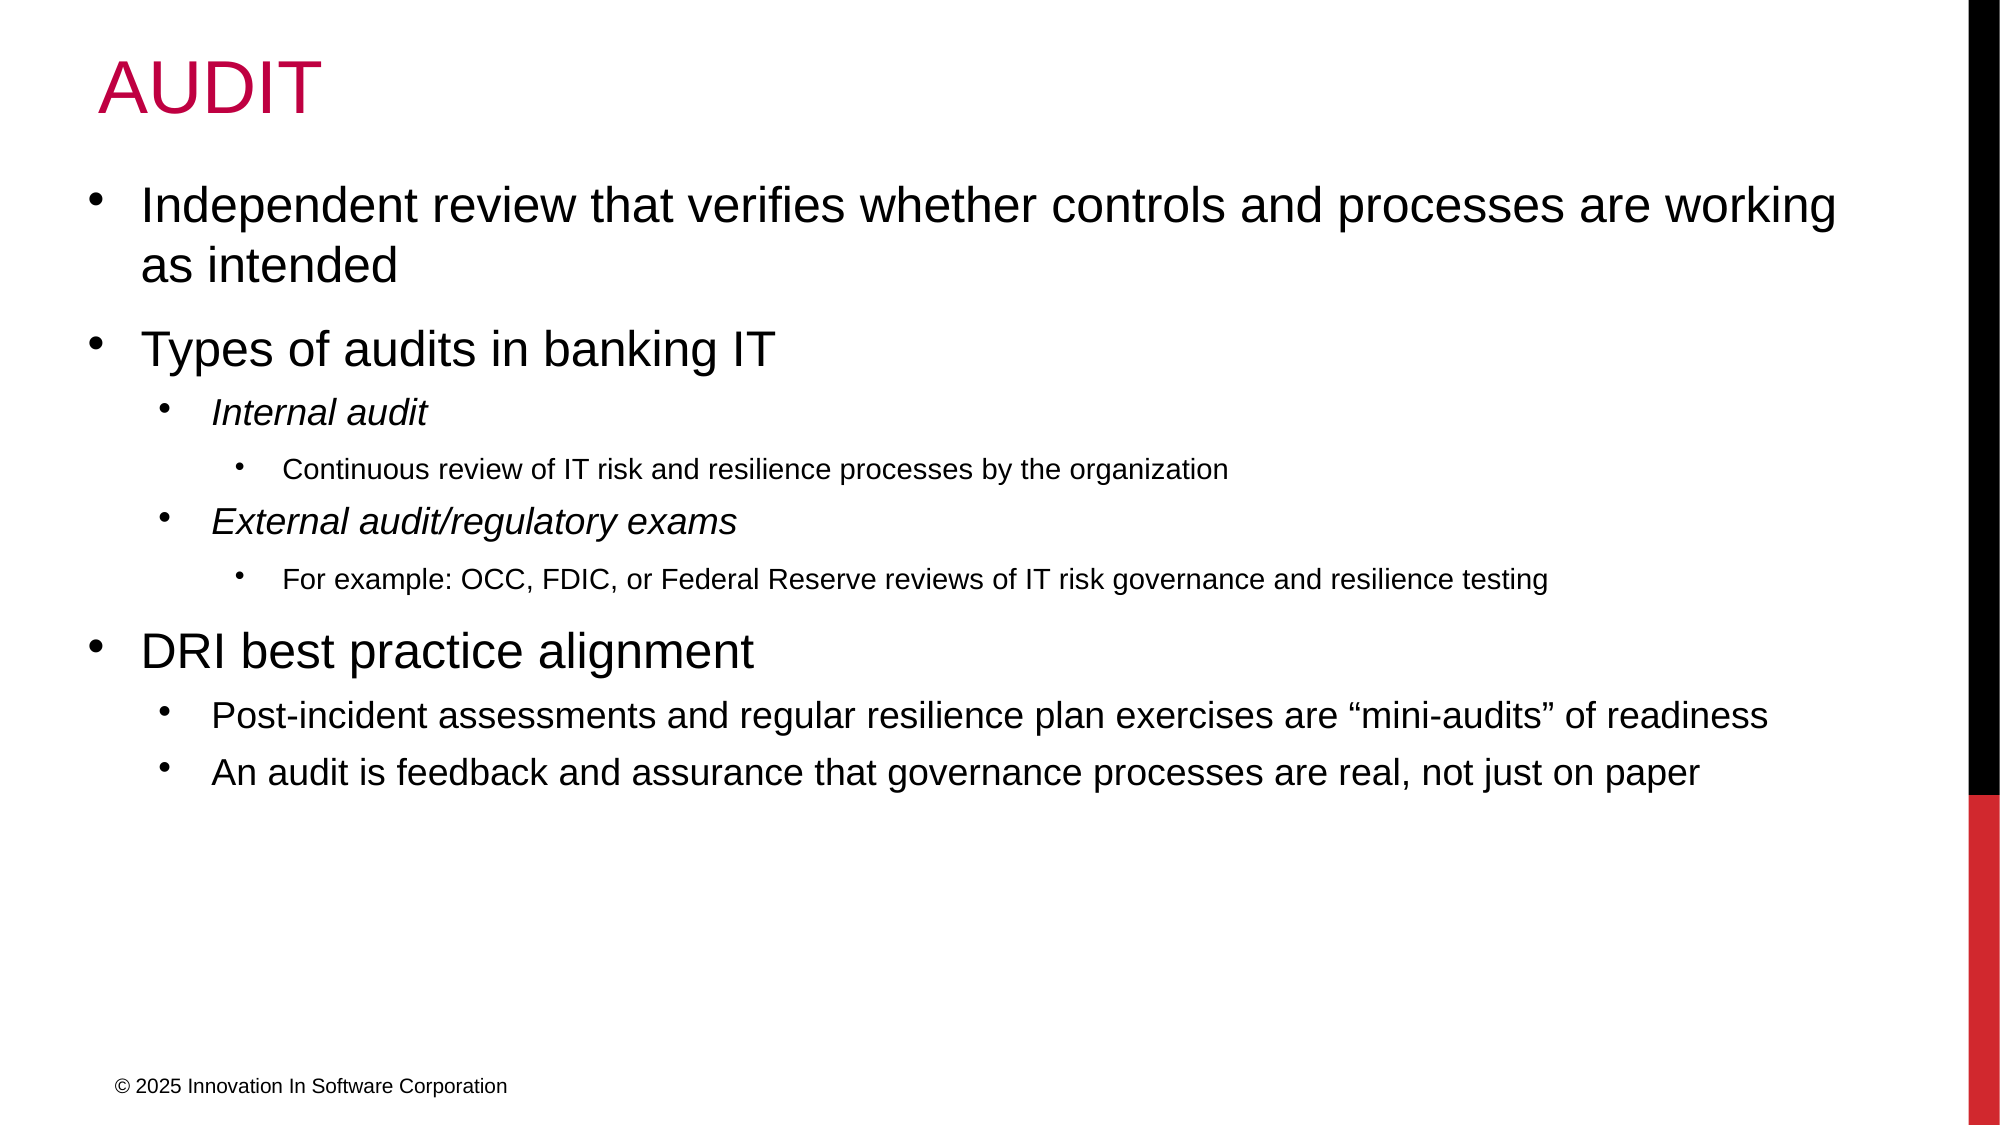

# Audit
Independent review that verifies whether controls and processes are working as intended
Types of audits in banking IT
Internal audit
Continuous review of IT risk and resilience processes by the organization
External audit/regulatory exams
For example: OCC, FDIC, or Federal Reserve reviews of IT risk governance and resilience testing
DRI best practice alignment
Post-incident assessments and regular resilience plan exercises are “mini-audits” of readiness
An audit is feedback and assurance that governance processes are real, not just on paper
© 2025 Innovation In Software Corporation